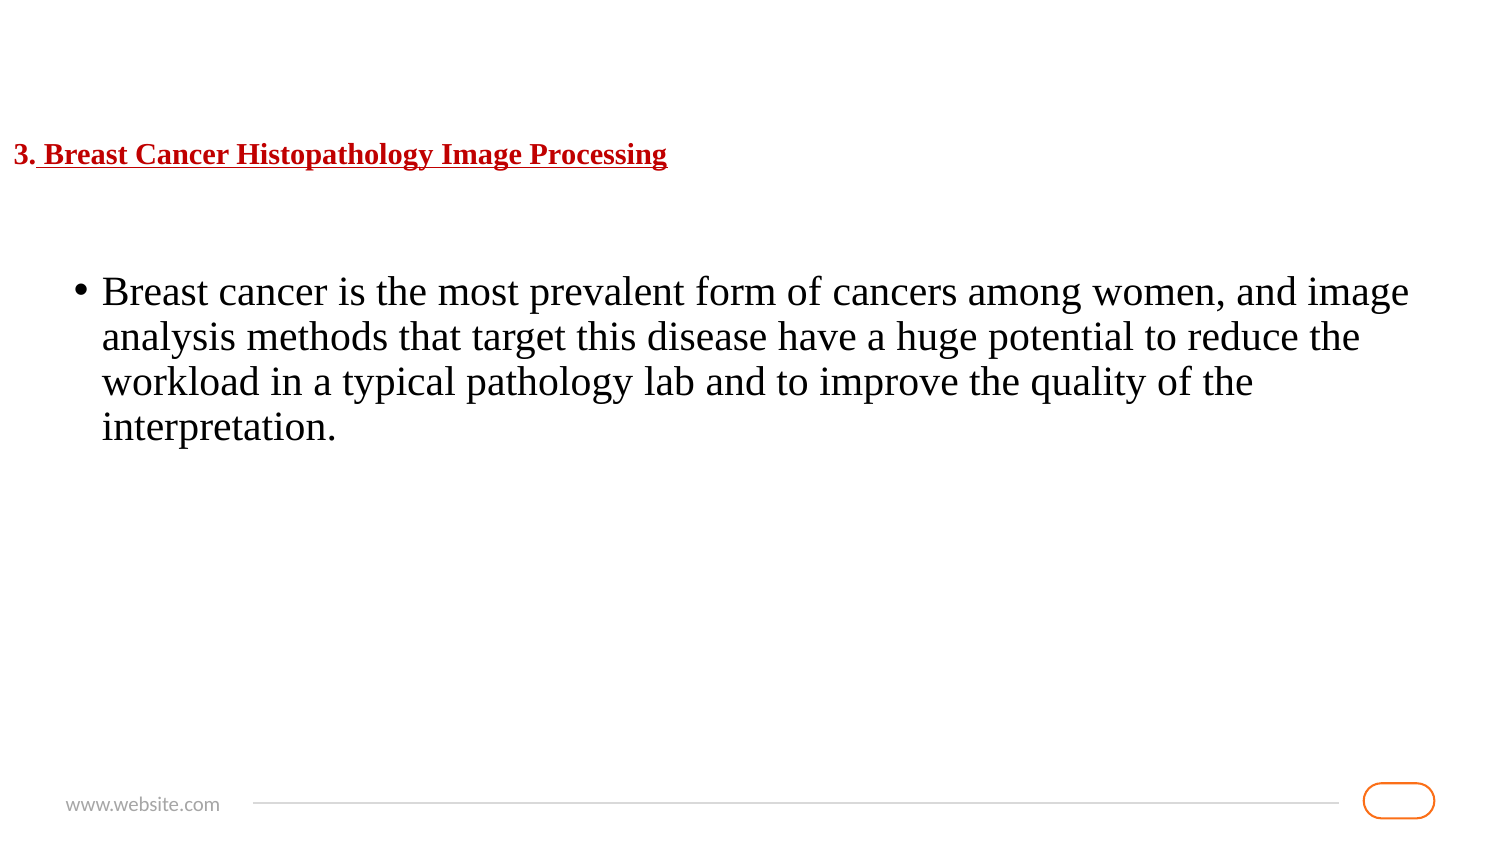

# 3. Breast Cancer Histopathology Image Processing
Breast cancer is the most prevalent form of cancers among women, and image analysis methods that target this disease have a huge potential to reduce the workload in a typical pathology lab and to improve the quality of the interpretation.